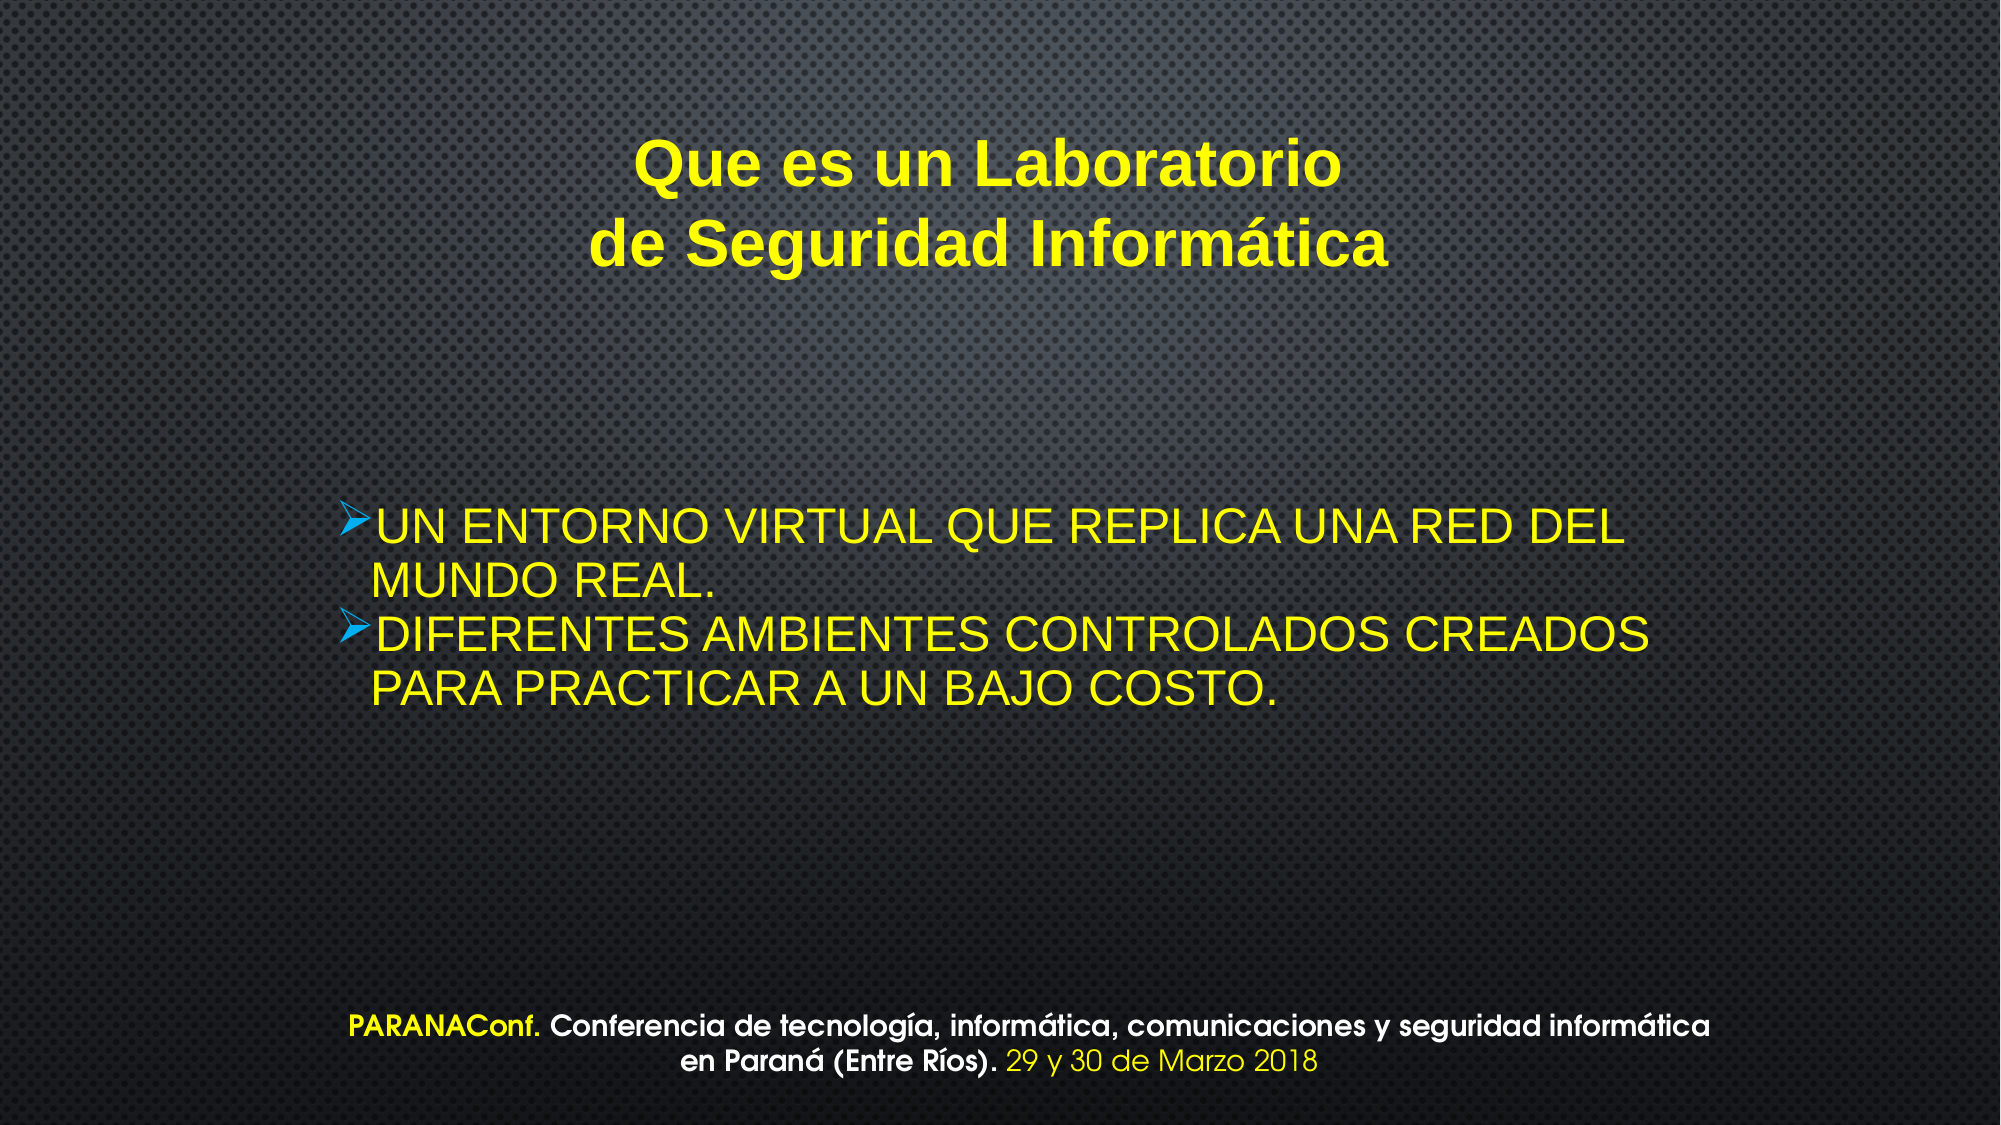

Que es un Laboratorio
de Seguridad Informática
Un entorno virtual que replica una red del mundo real.
Diferentes ambientes controlados creados para practicar a un bajo costo.
PARANAConf. Conferencia de tecnología, informática, comunicaciones y seguridad informática
en Paraná (Entre Ríos). 29 y 30 de Marzo 2018